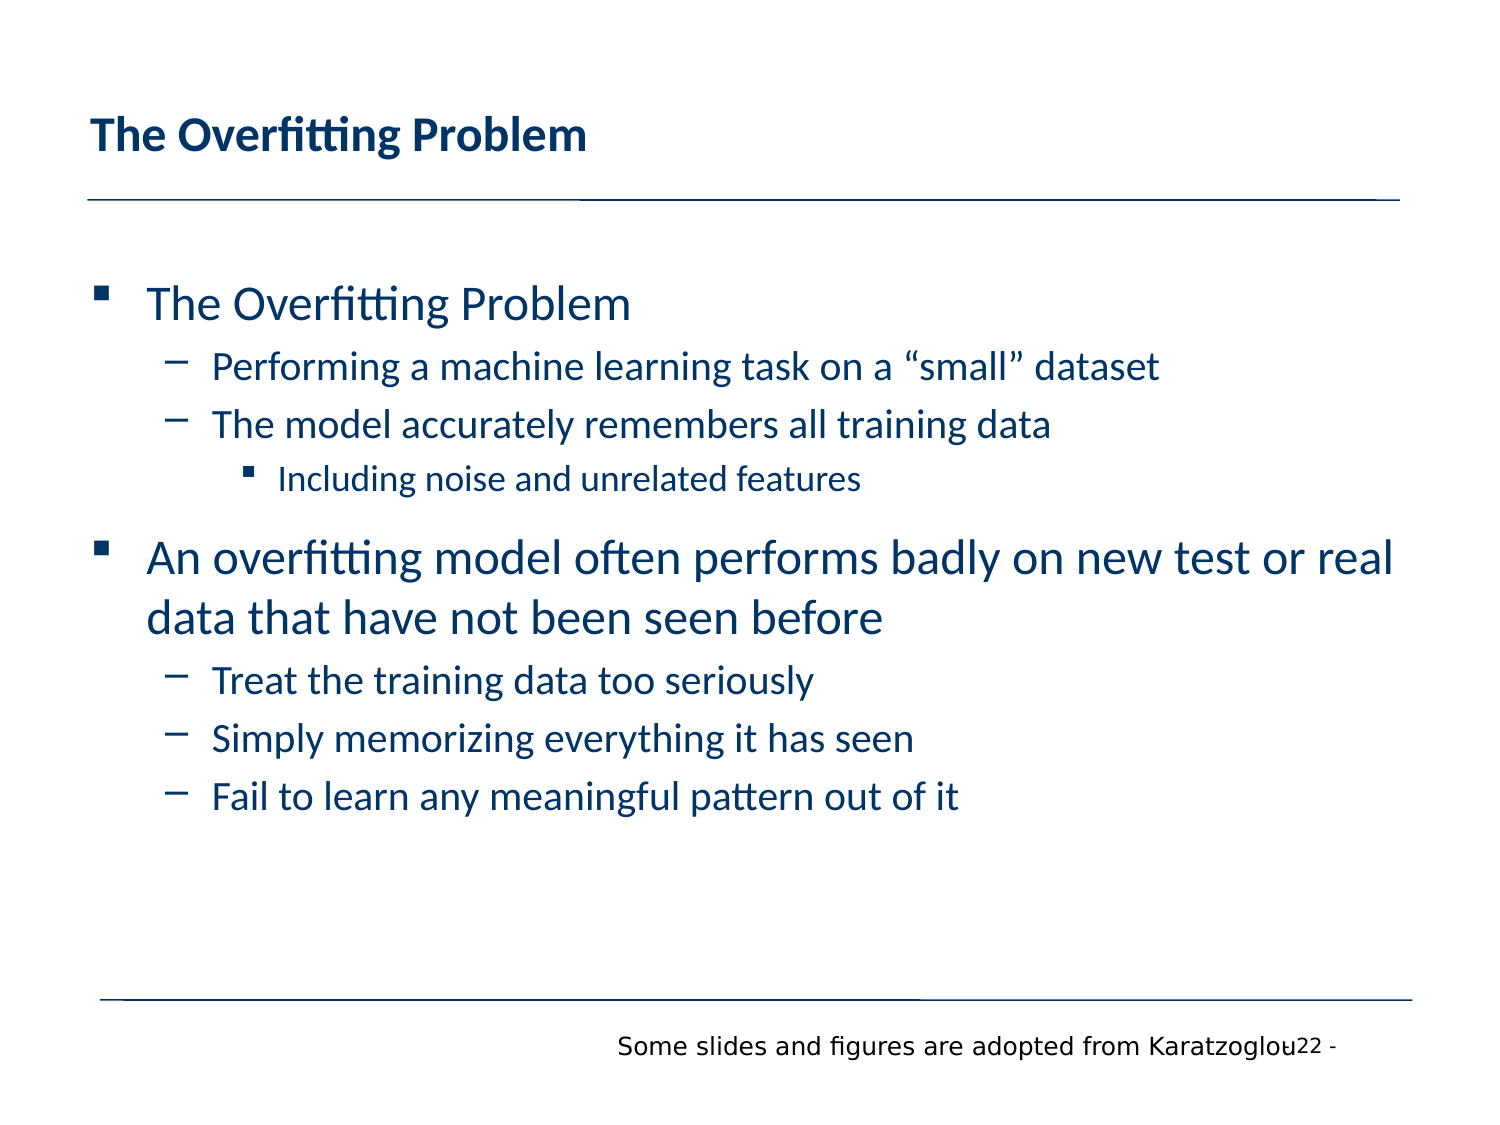

# The Overfitting Problem
The Overfitting Problem
Performing a machine learning task on a “small” dataset
The model accurately remembers all training data
Including noise and unrelated features
An overfitting model often performs badly on new test or real data that have not been seen before
Treat the training data too seriously
Simply memorizing everything it has seen
Fail to learn any meaningful pattern out of it
Some slides and figures are adopted from Karatzoglou